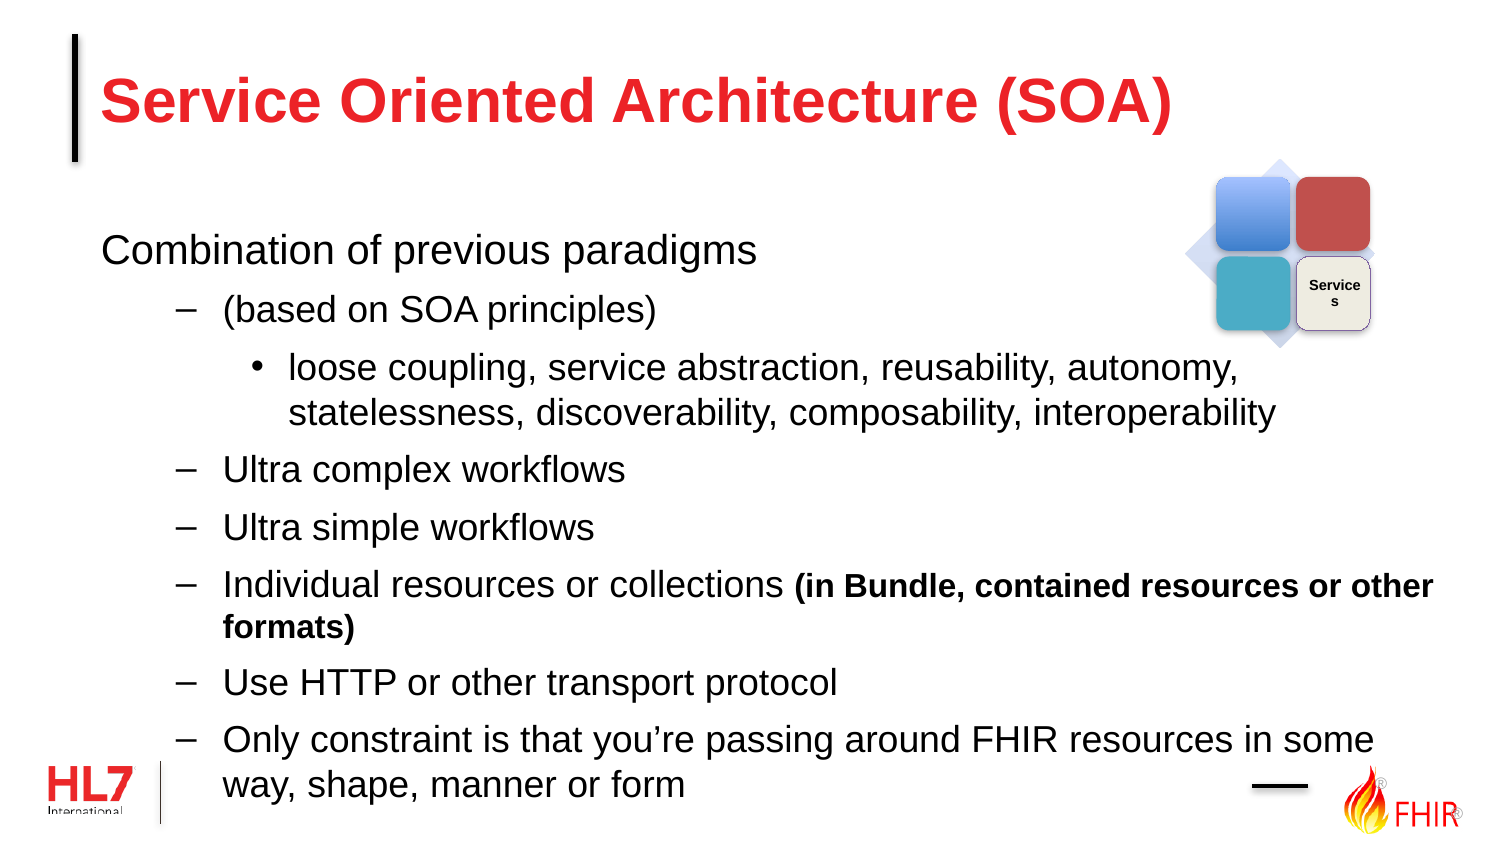

# Service Oriented Architecture (SOA)

Services
Combination of previous paradigms
(based on SOA principles)
loose coupling, service abstraction, reusability, autonomy,
statelessness, discoverability, composability, interoperability
Ultra complex workflows
Ultra simple workflows
Individual resources or collections (in Bundle, contained resources or other formats)
Use HTTP or other transport protocol
Only constraint is that you’re passing around FHIR resources in some way, shape, manner or form